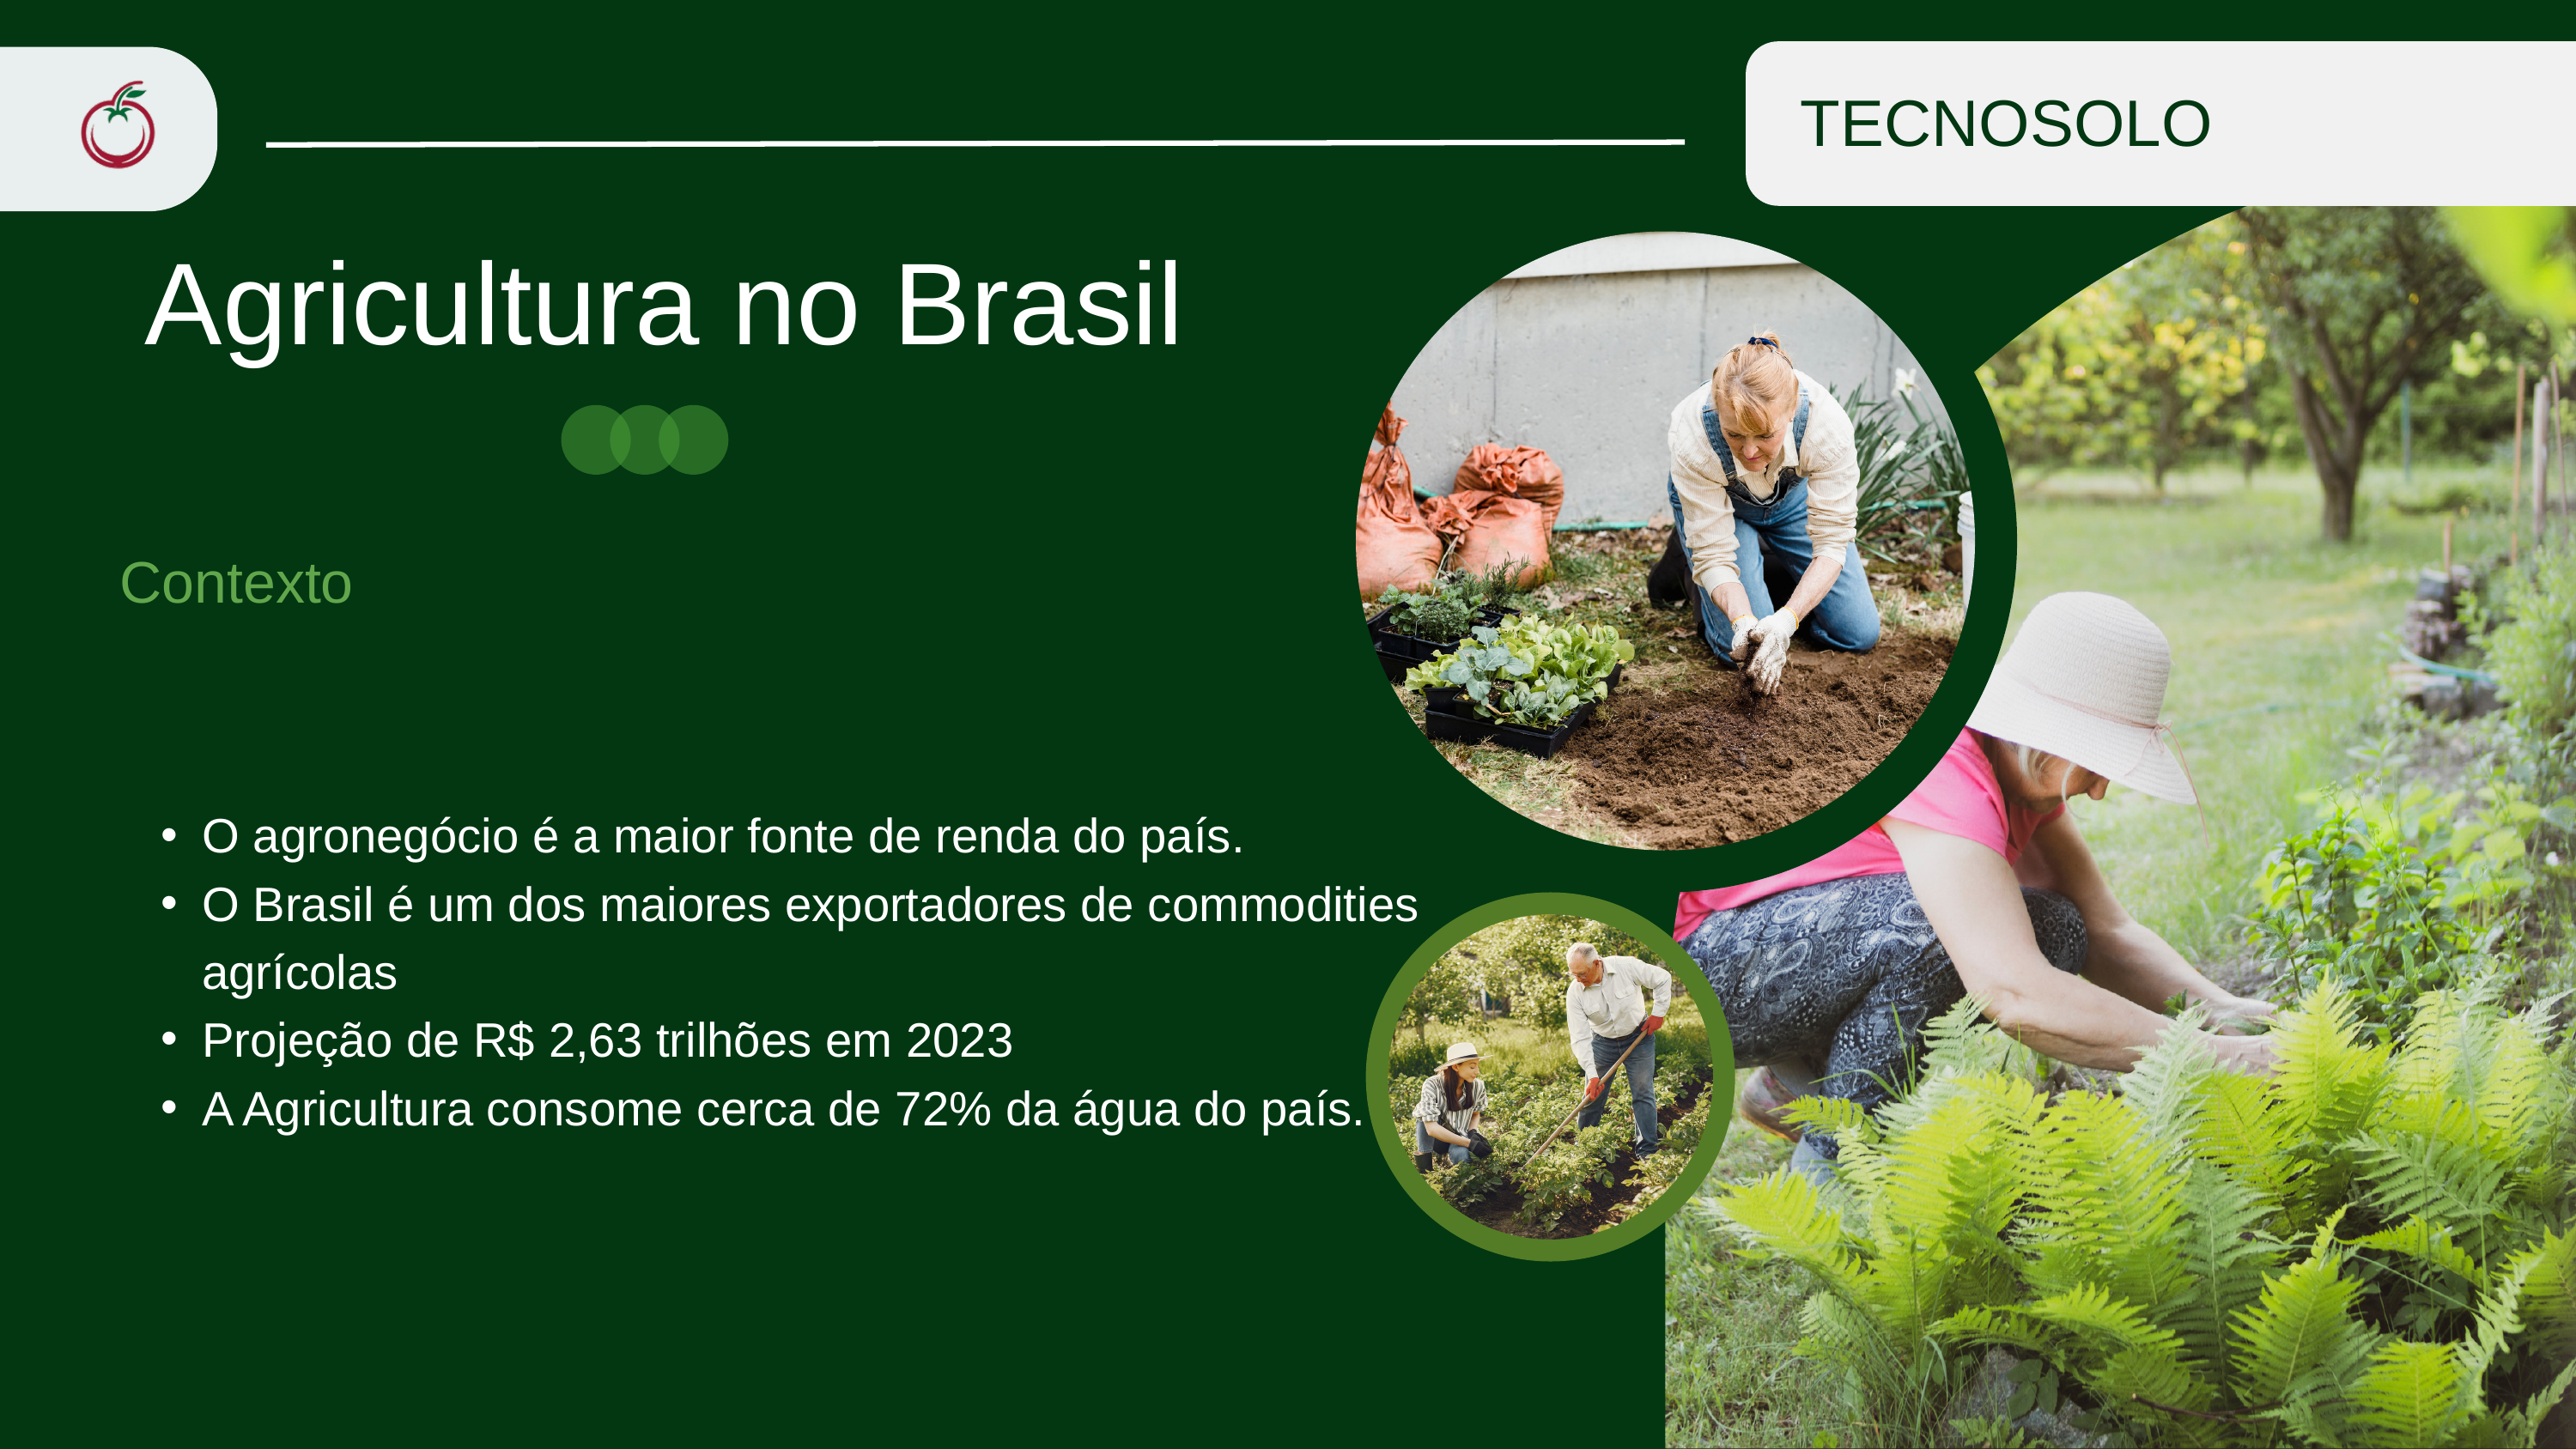

TECNOSOLO

Agricultura no Brasil

Contexto
O agronegócio é a maior fonte de renda do país.
O Brasil é um dos maiores exportadores de commodities agrícolas
Projeção de R$ 2,63 trilhões em 2023
A Agricultura consome cerca de 72% da água do país.